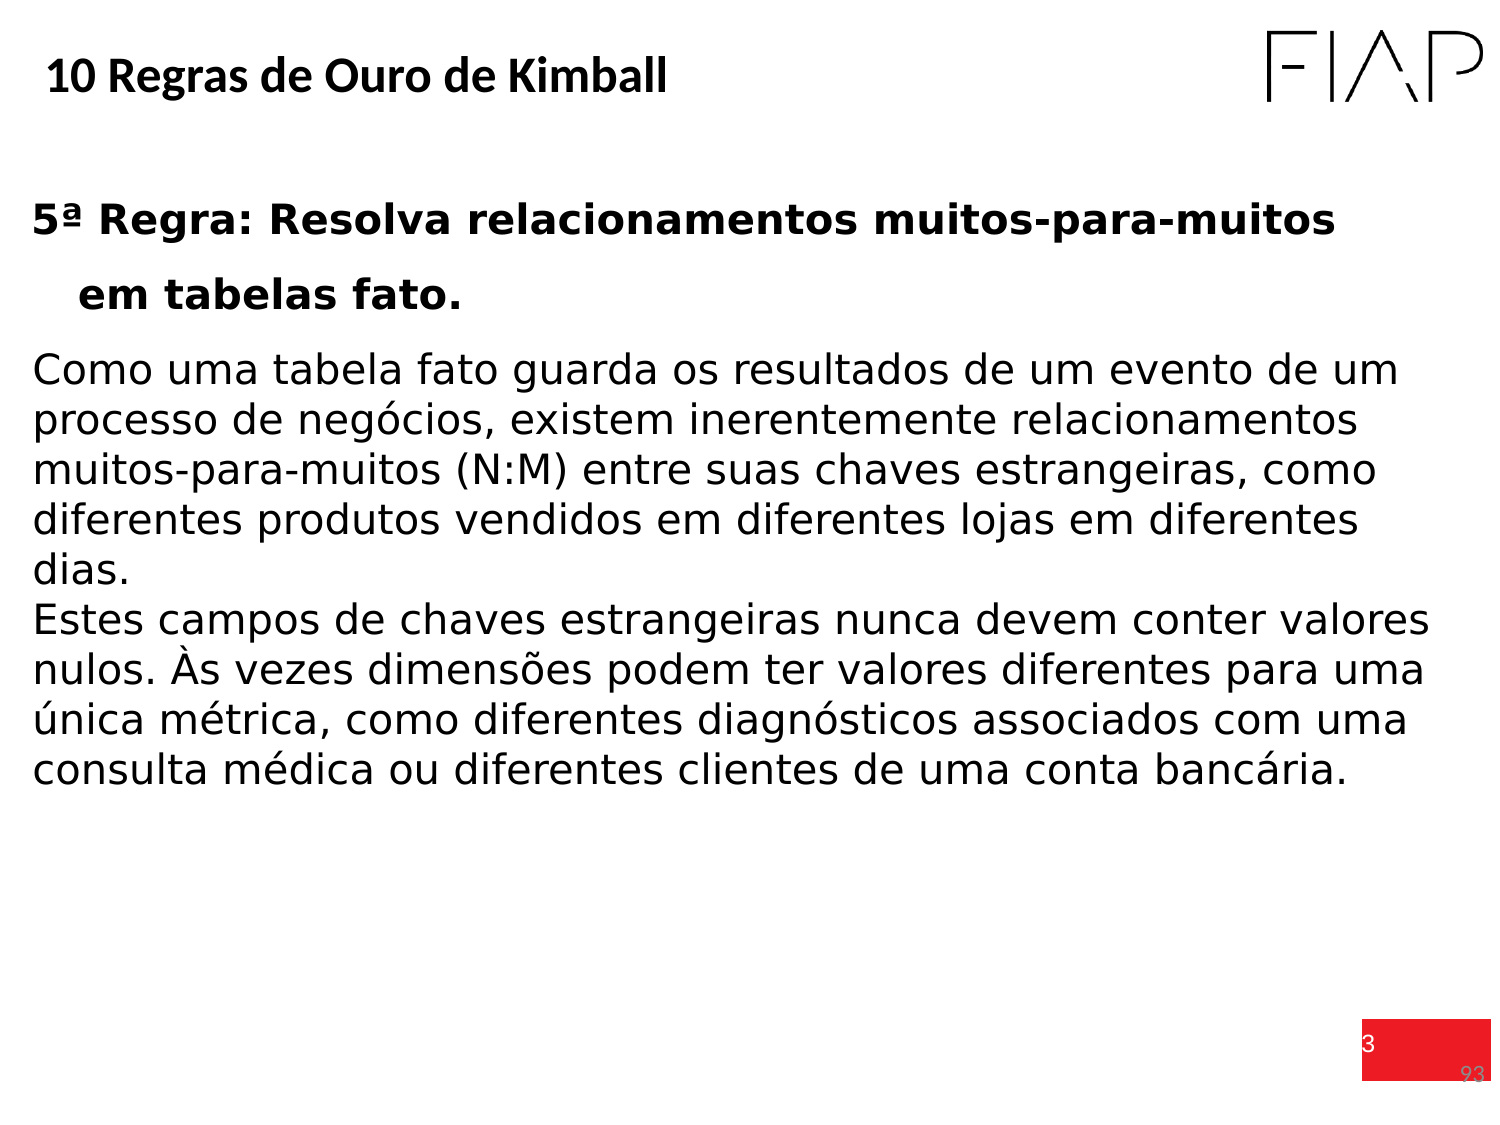

10 Regras de Ouro de Kimball
5ª Regra: Resolva relacionamentos muitos-para-muitos em tabelas fato.
Como uma tabela fato guarda os resultados de um evento de um processo de negócios, existem inerentemente relacionamentos muitos-para-muitos (N:M) entre suas chaves estrangeiras, como diferentes produtos vendidos em diferentes lojas em diferentes dias.
Estes campos de chaves estrangeiras nunca devem conter valores nulos. Às vezes dimensões podem ter valores diferentes para uma única métrica, como diferentes diagnósticos associados com uma consulta médica ou diferentes clientes de uma conta bancária.
93